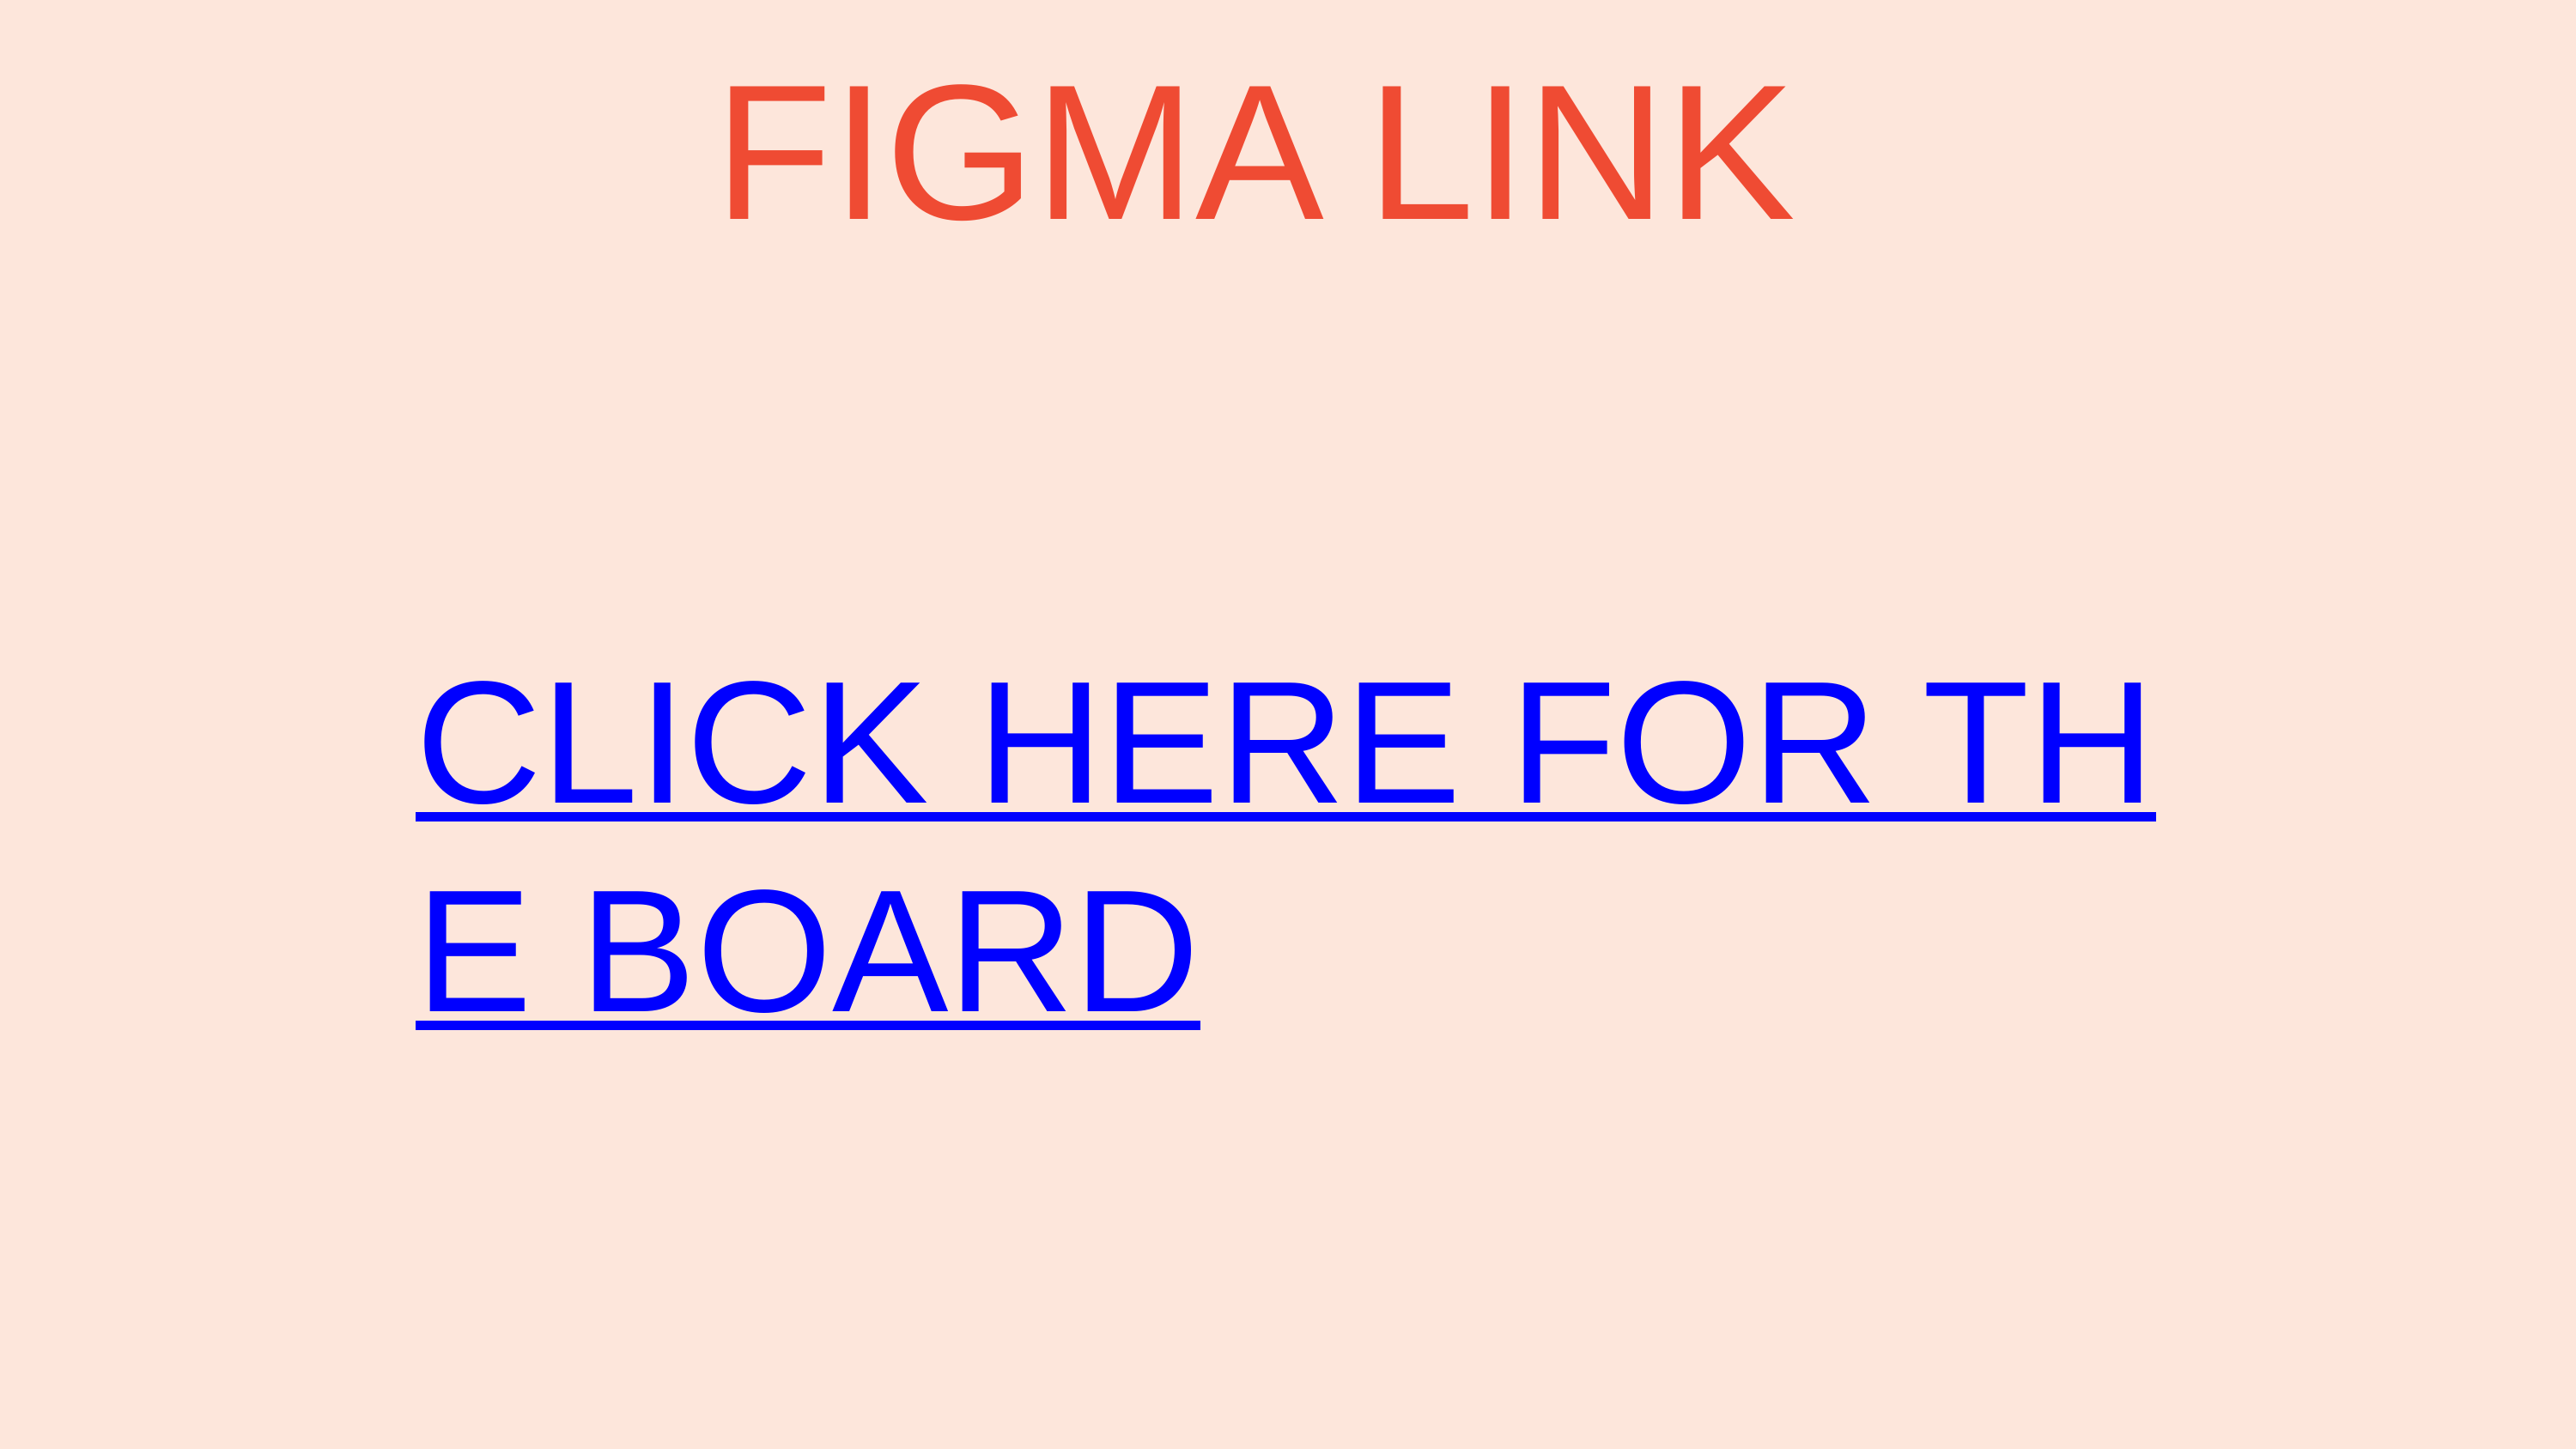

FIGMA LINK
CLICK HERE FOR THE BOARD